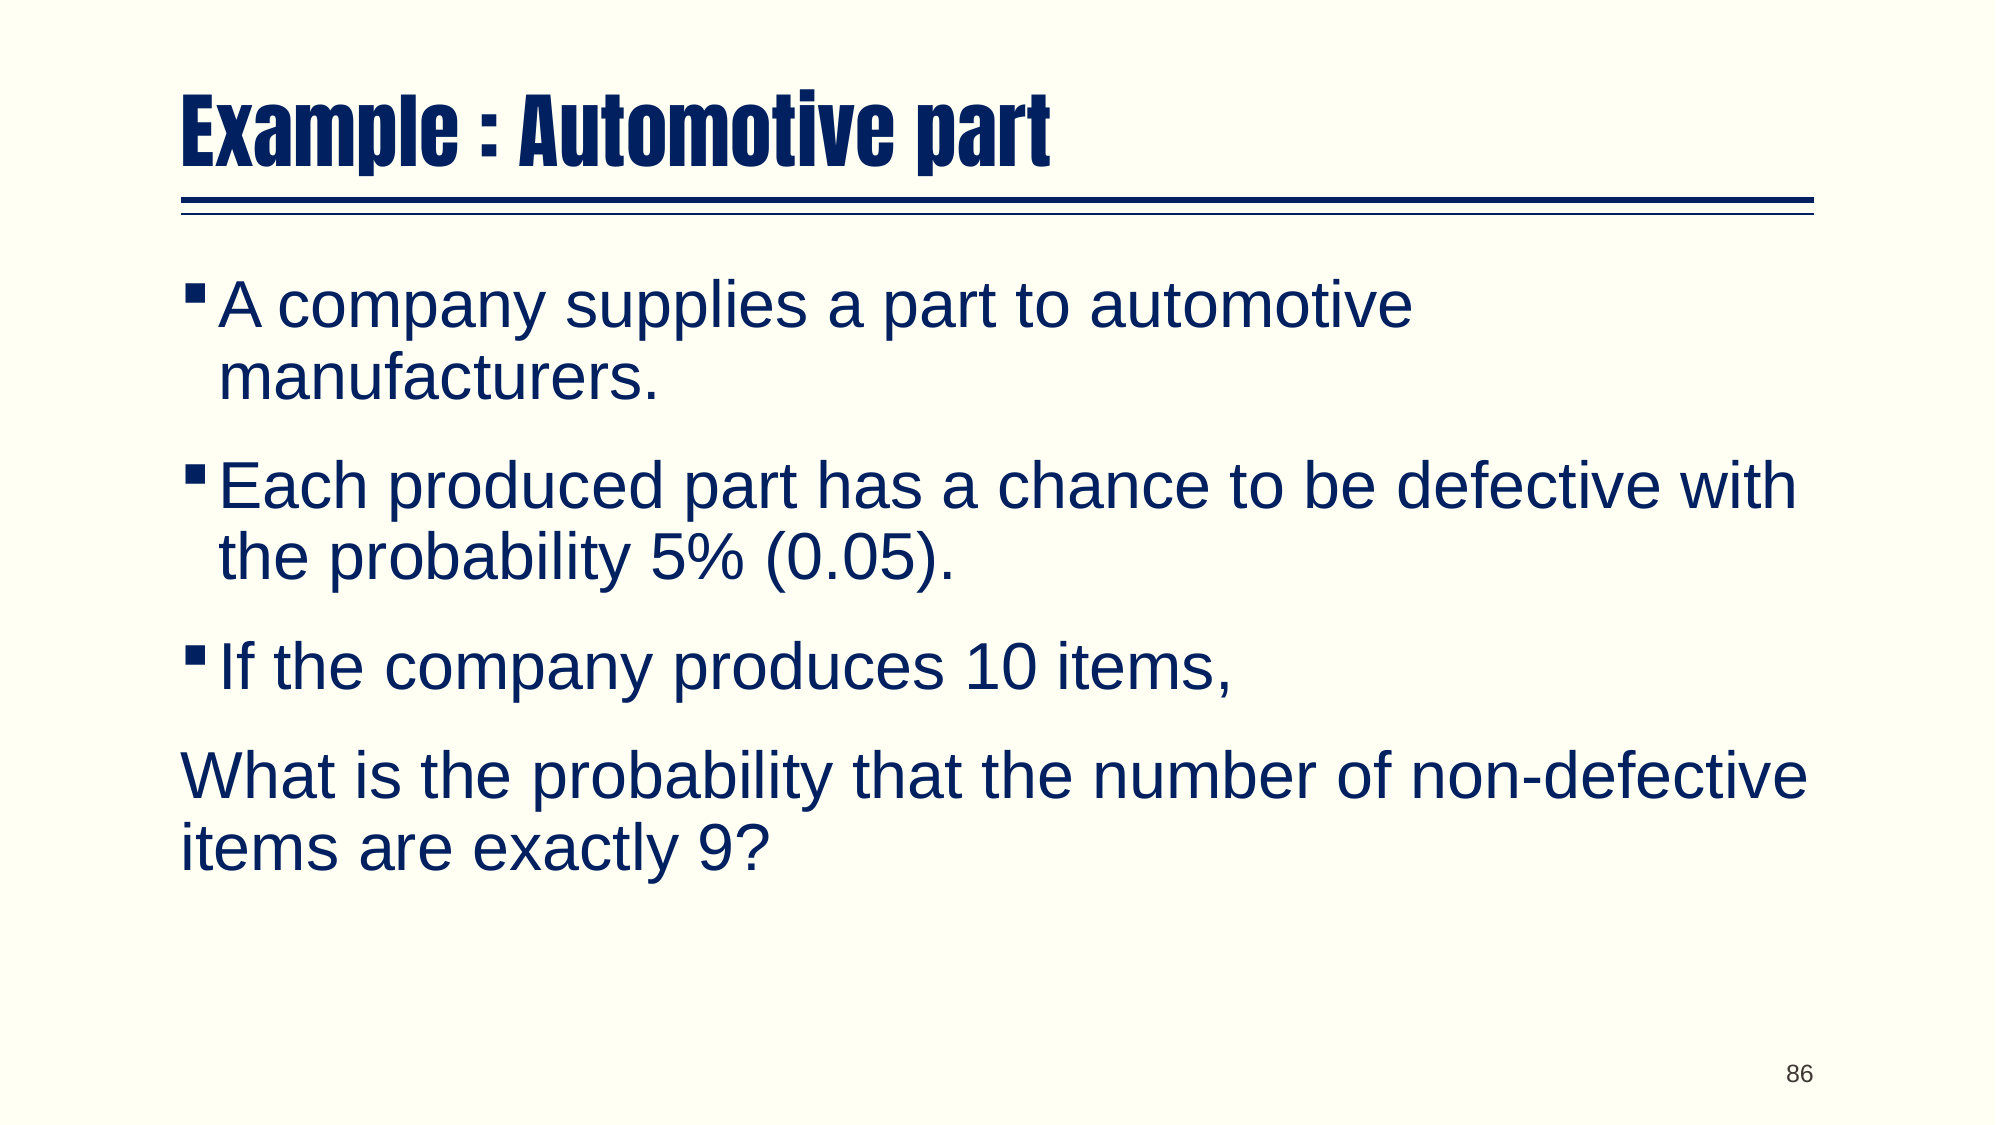

# Example : Automotive part
A company supplies a part to automotive manufacturers.
Each produced part has a chance to be defective with the probability 5% (0.05).
If the company produces 10 items,
What is the probability that the number of non-defective items are exactly 9?
86